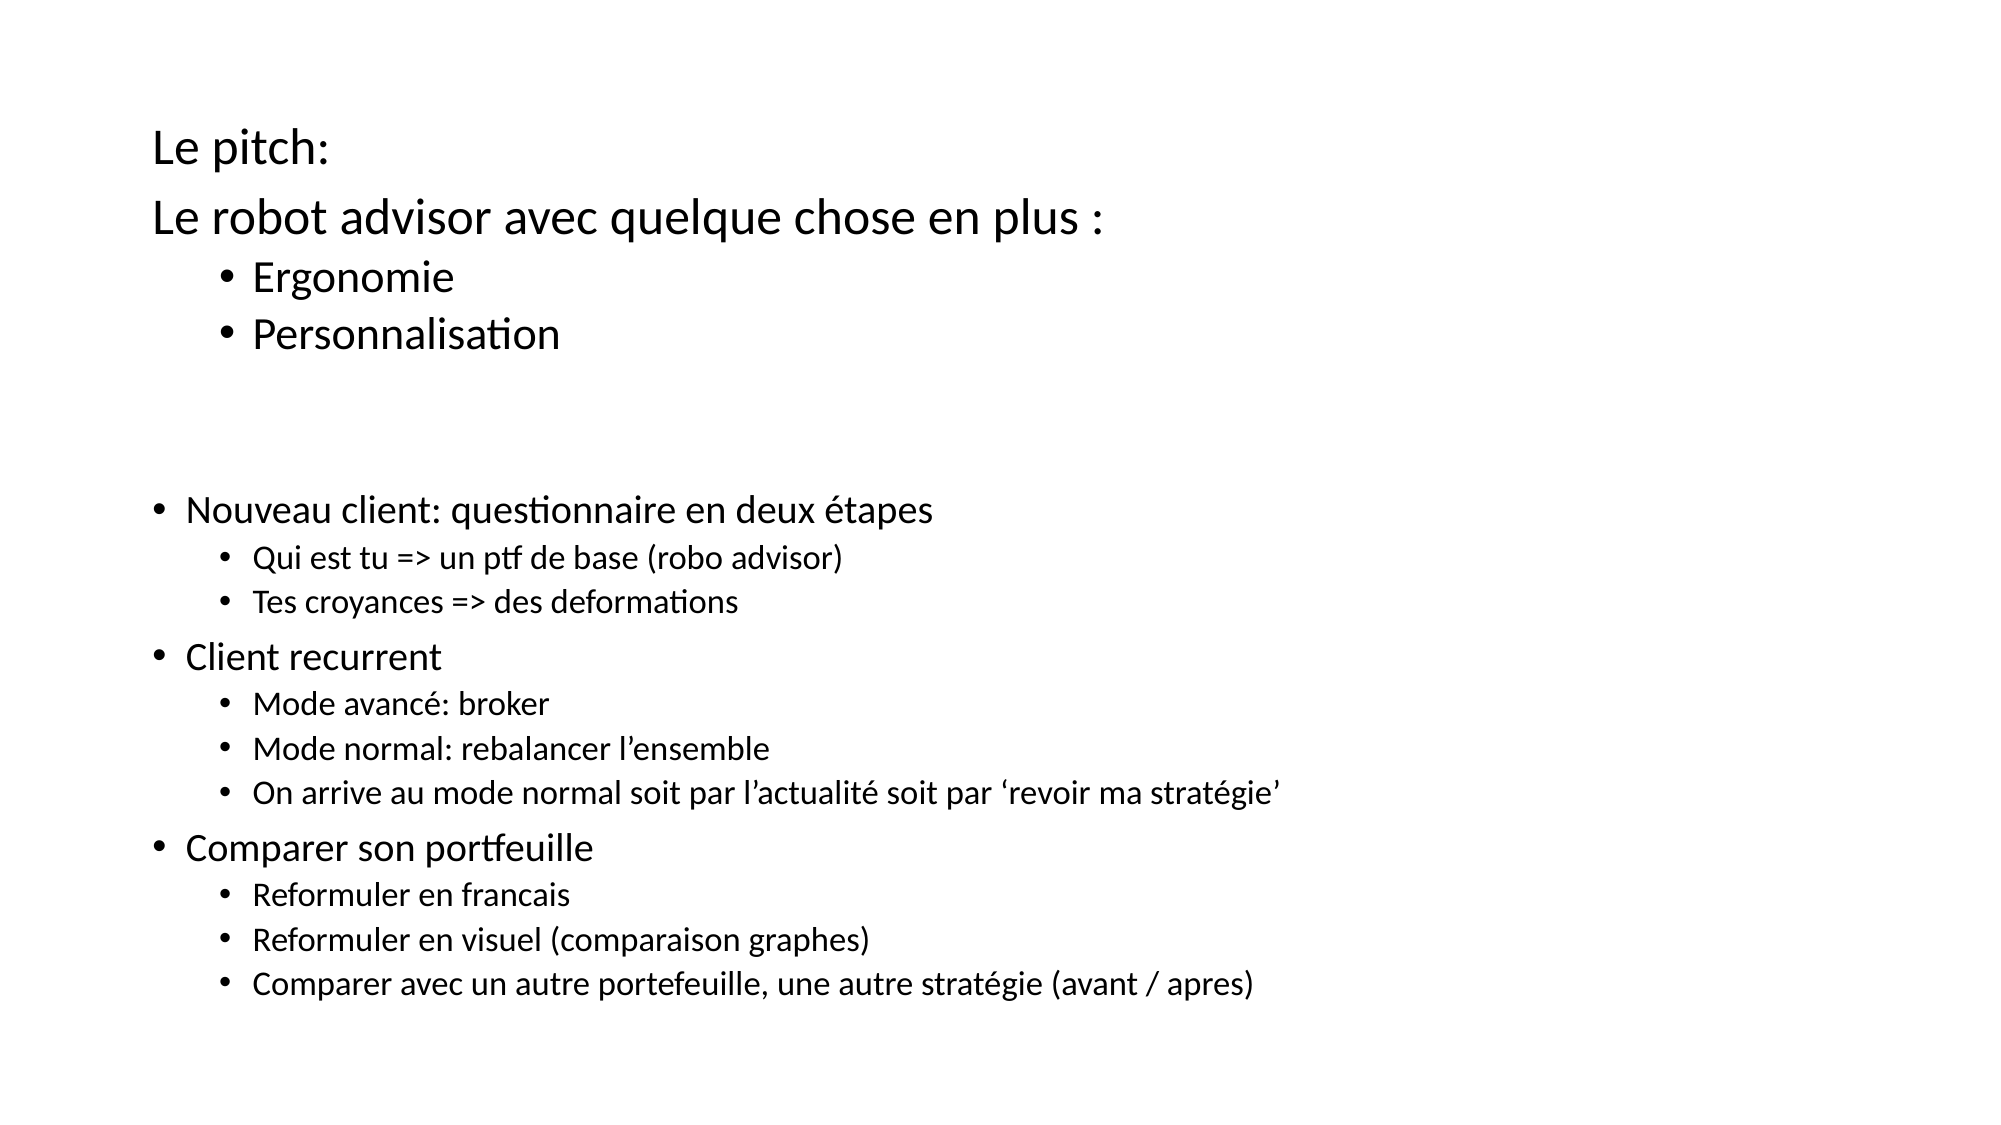

Le pitch:
Le robot advisor avec quelque chose en plus :
Ergonomie
Personnalisation

Nouveau client: questionnaire en deux étapes
Qui est tu => un ptf de base (robo advisor)
Tes croyances => des deformations
Client recurrent
Mode avancé: broker
Mode normal: rebalancer l’ensemble
On arrive au mode normal soit par l’actualité soit par ‘revoir ma stratégie’
Comparer son portfeuille
Reformuler en francais
Reformuler en visuel (comparaison graphes)
Comparer avec un autre portefeuille, une autre stratégie (avant / apres)